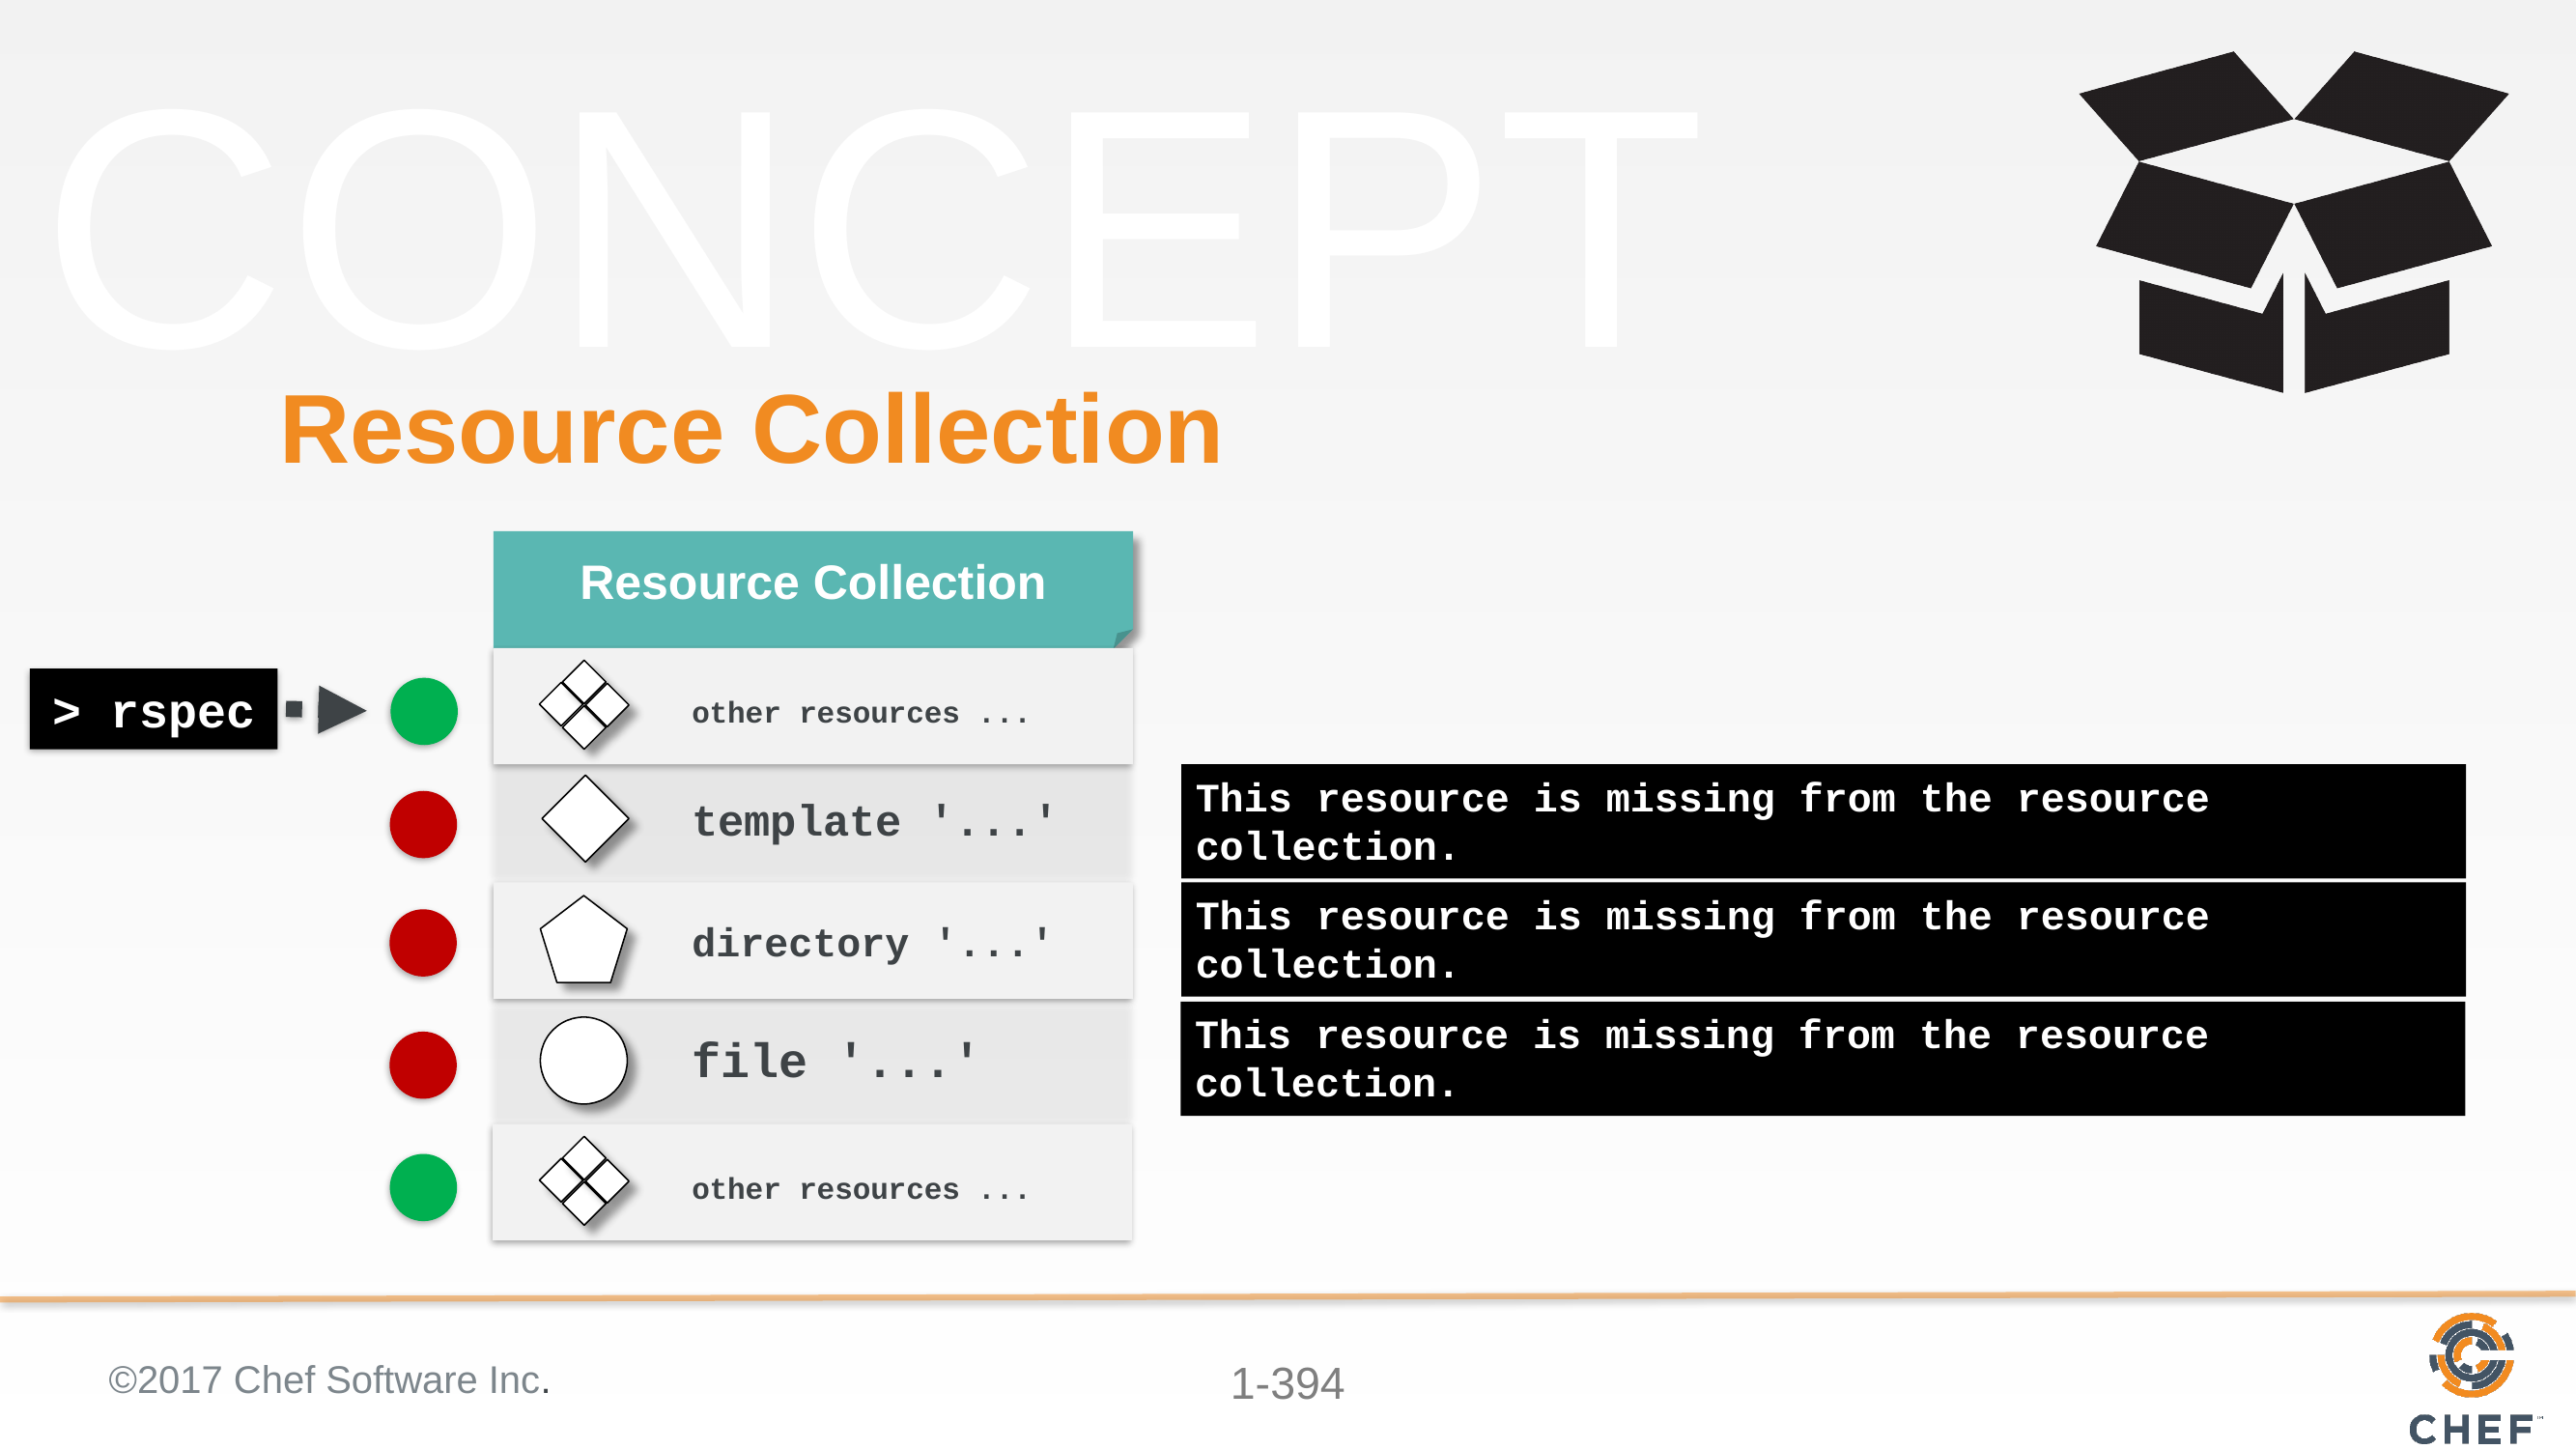

# Resource Collection
Resource Collection

other resources ...
> rspec

template '...'
This resource is missing from the resource collection.

directory '...'
This resource is missing from the resource collection.

This resource is missing from the resource collection.

file '...'

other resources ...